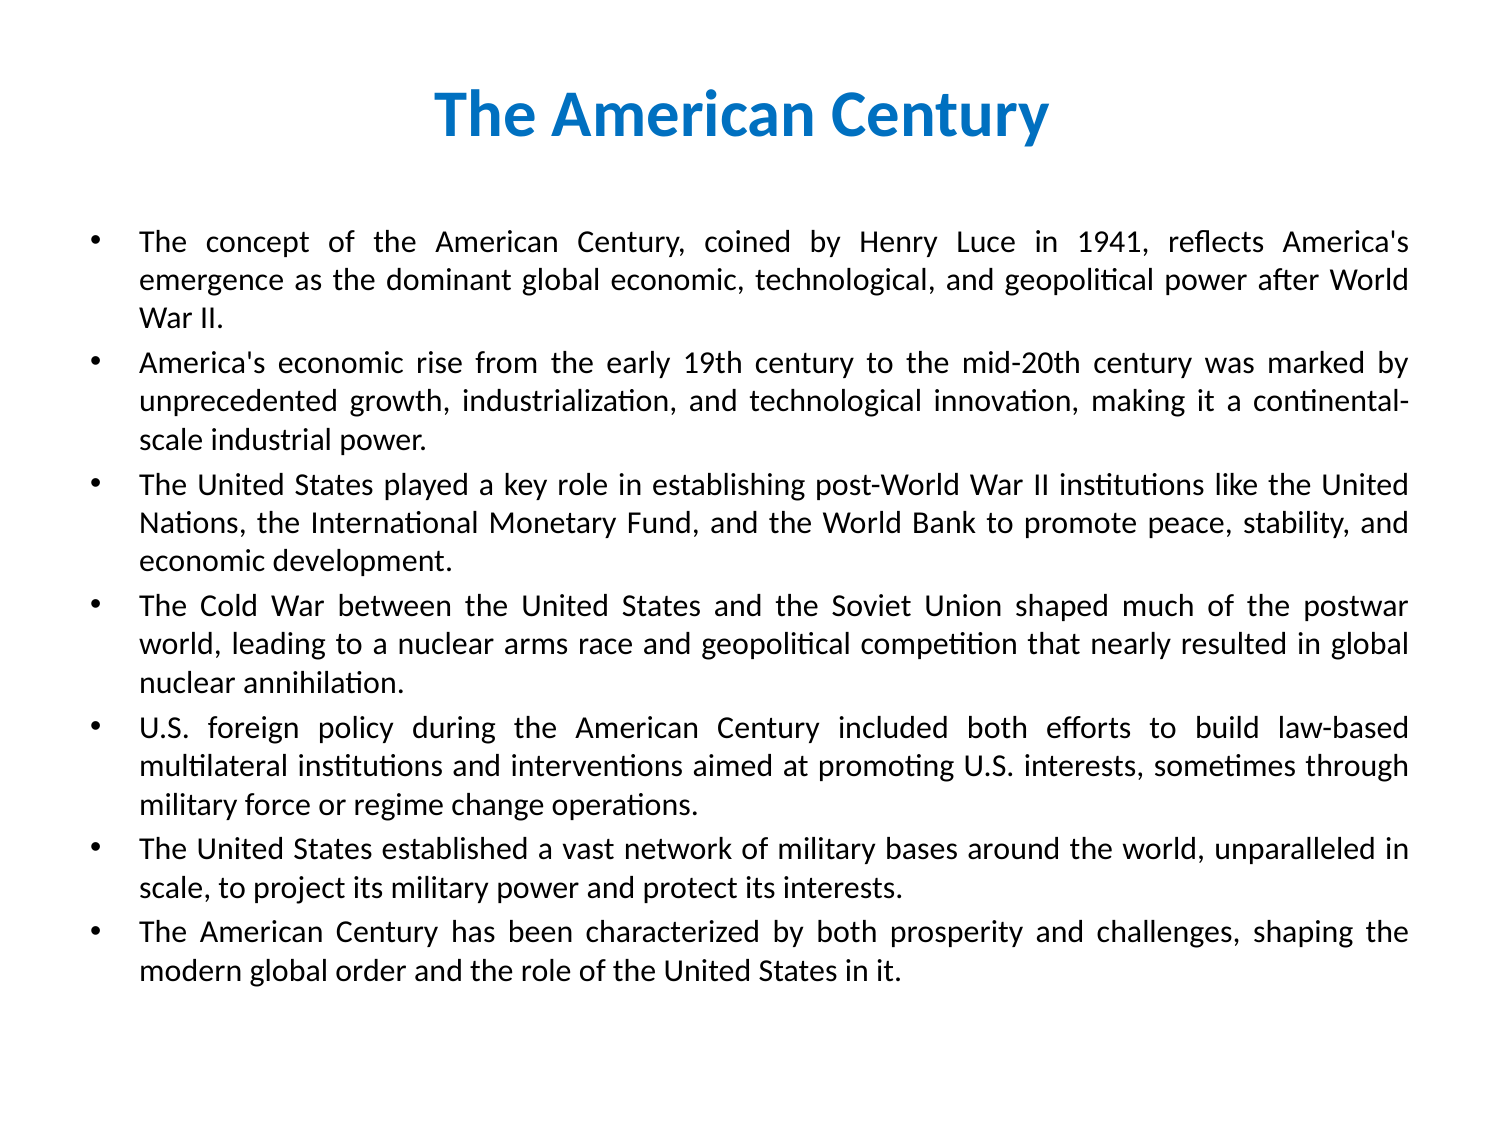

# The American Century
The concept of the American Century, coined by Henry Luce in 1941, reflects America's emergence as the dominant global economic, technological, and geopolitical power after World War II.
America's economic rise from the early 19th century to the mid-20th century was marked by unprecedented growth, industrialization, and technological innovation, making it a continental-scale industrial power.
The United States played a key role in establishing post-World War II institutions like the United Nations, the International Monetary Fund, and the World Bank to promote peace, stability, and economic development.
The Cold War between the United States and the Soviet Union shaped much of the postwar world, leading to a nuclear arms race and geopolitical competition that nearly resulted in global nuclear annihilation.
U.S. foreign policy during the American Century included both efforts to build law-based multilateral institutions and interventions aimed at promoting U.S. interests, sometimes through military force or regime change operations.
The United States established a vast network of military bases around the world, unparalleled in scale, to project its military power and protect its interests.
The American Century has been characterized by both prosperity and challenges, shaping the modern global order and the role of the United States in it.